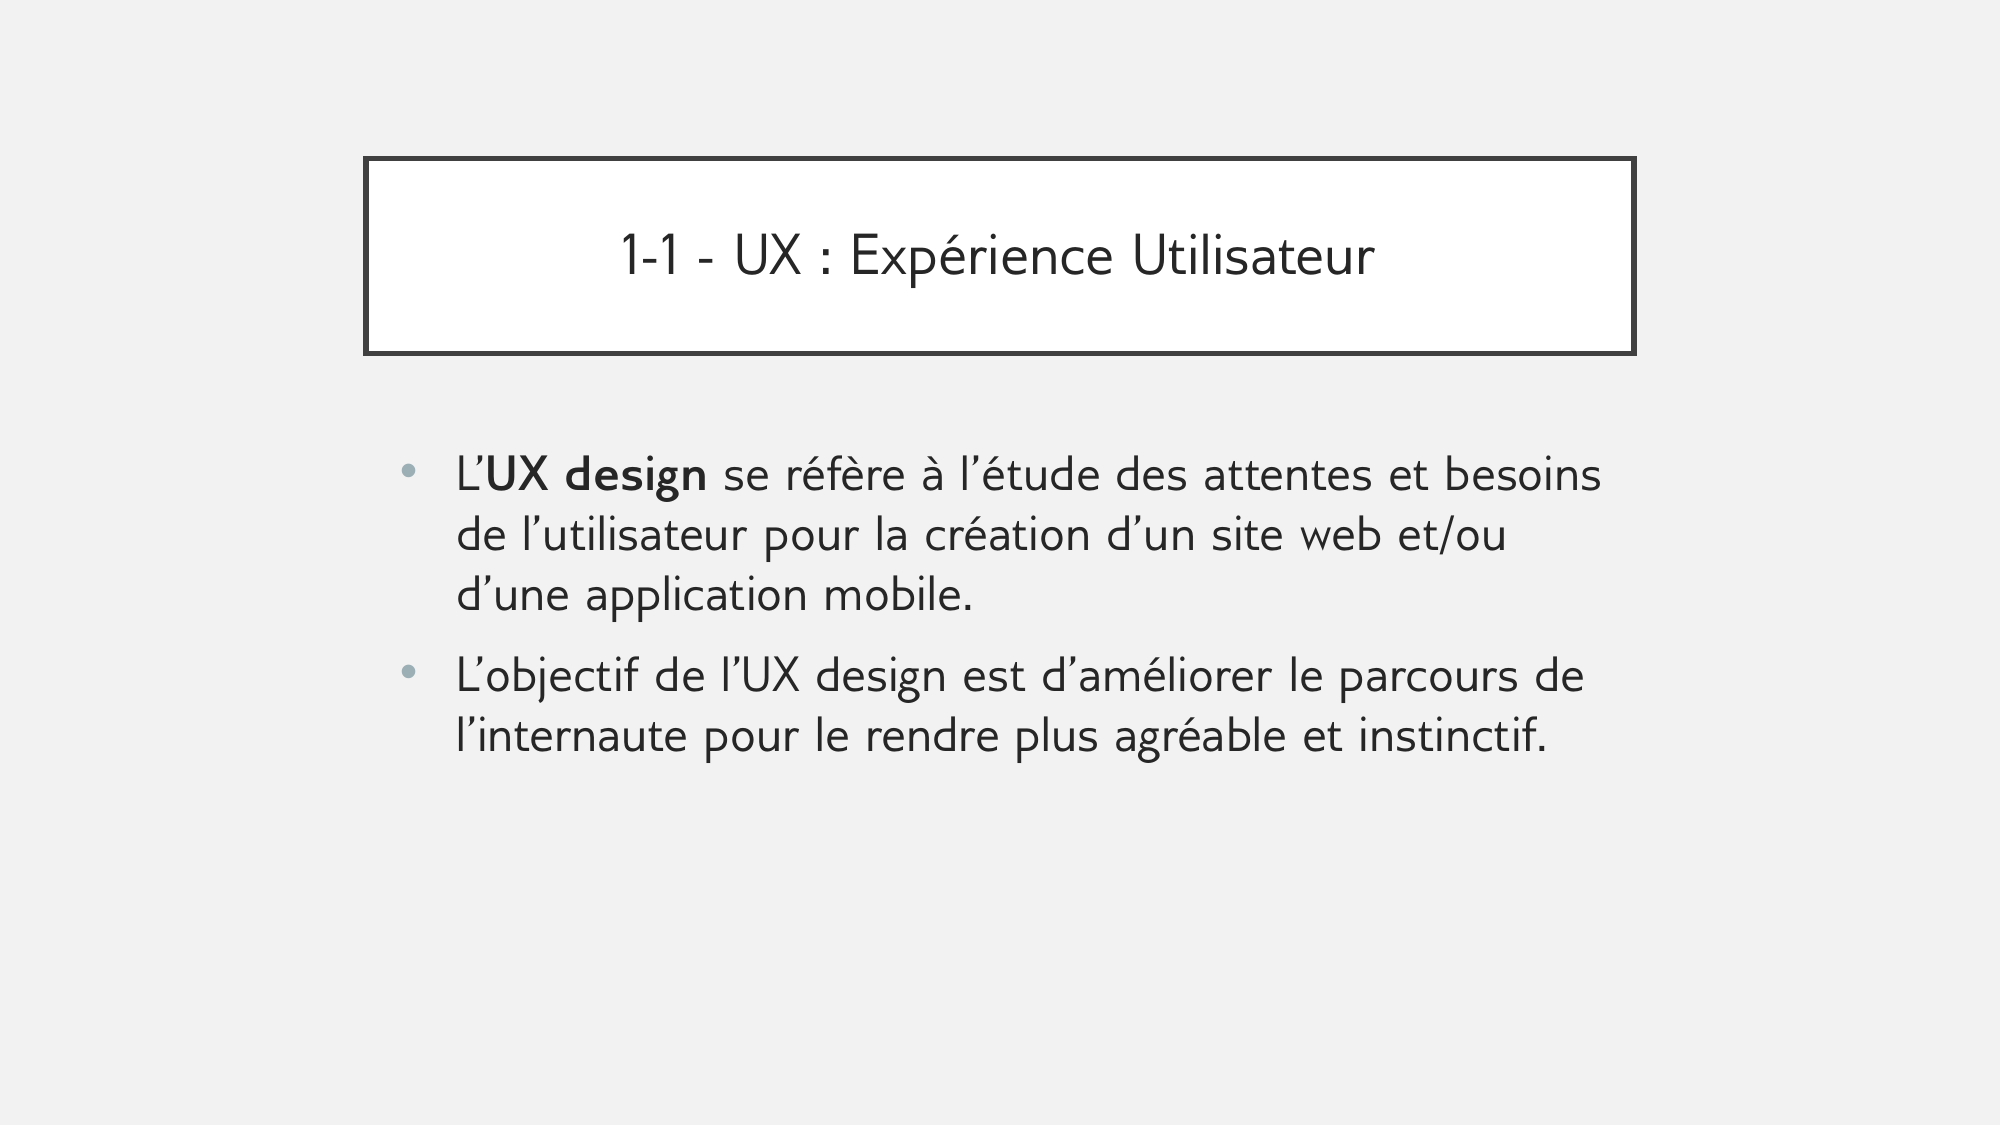

# 1-1 - UX : Expérience Utilisateur
L’UX design se réfère à l’étude des attentes et besoins de l’utilisateur pour la création d’un site web et/ou d’une application mobile.
L’objectif de l’UX design est d’améliorer le parcours de l’internaute pour le rendre plus agréable et instinctif.